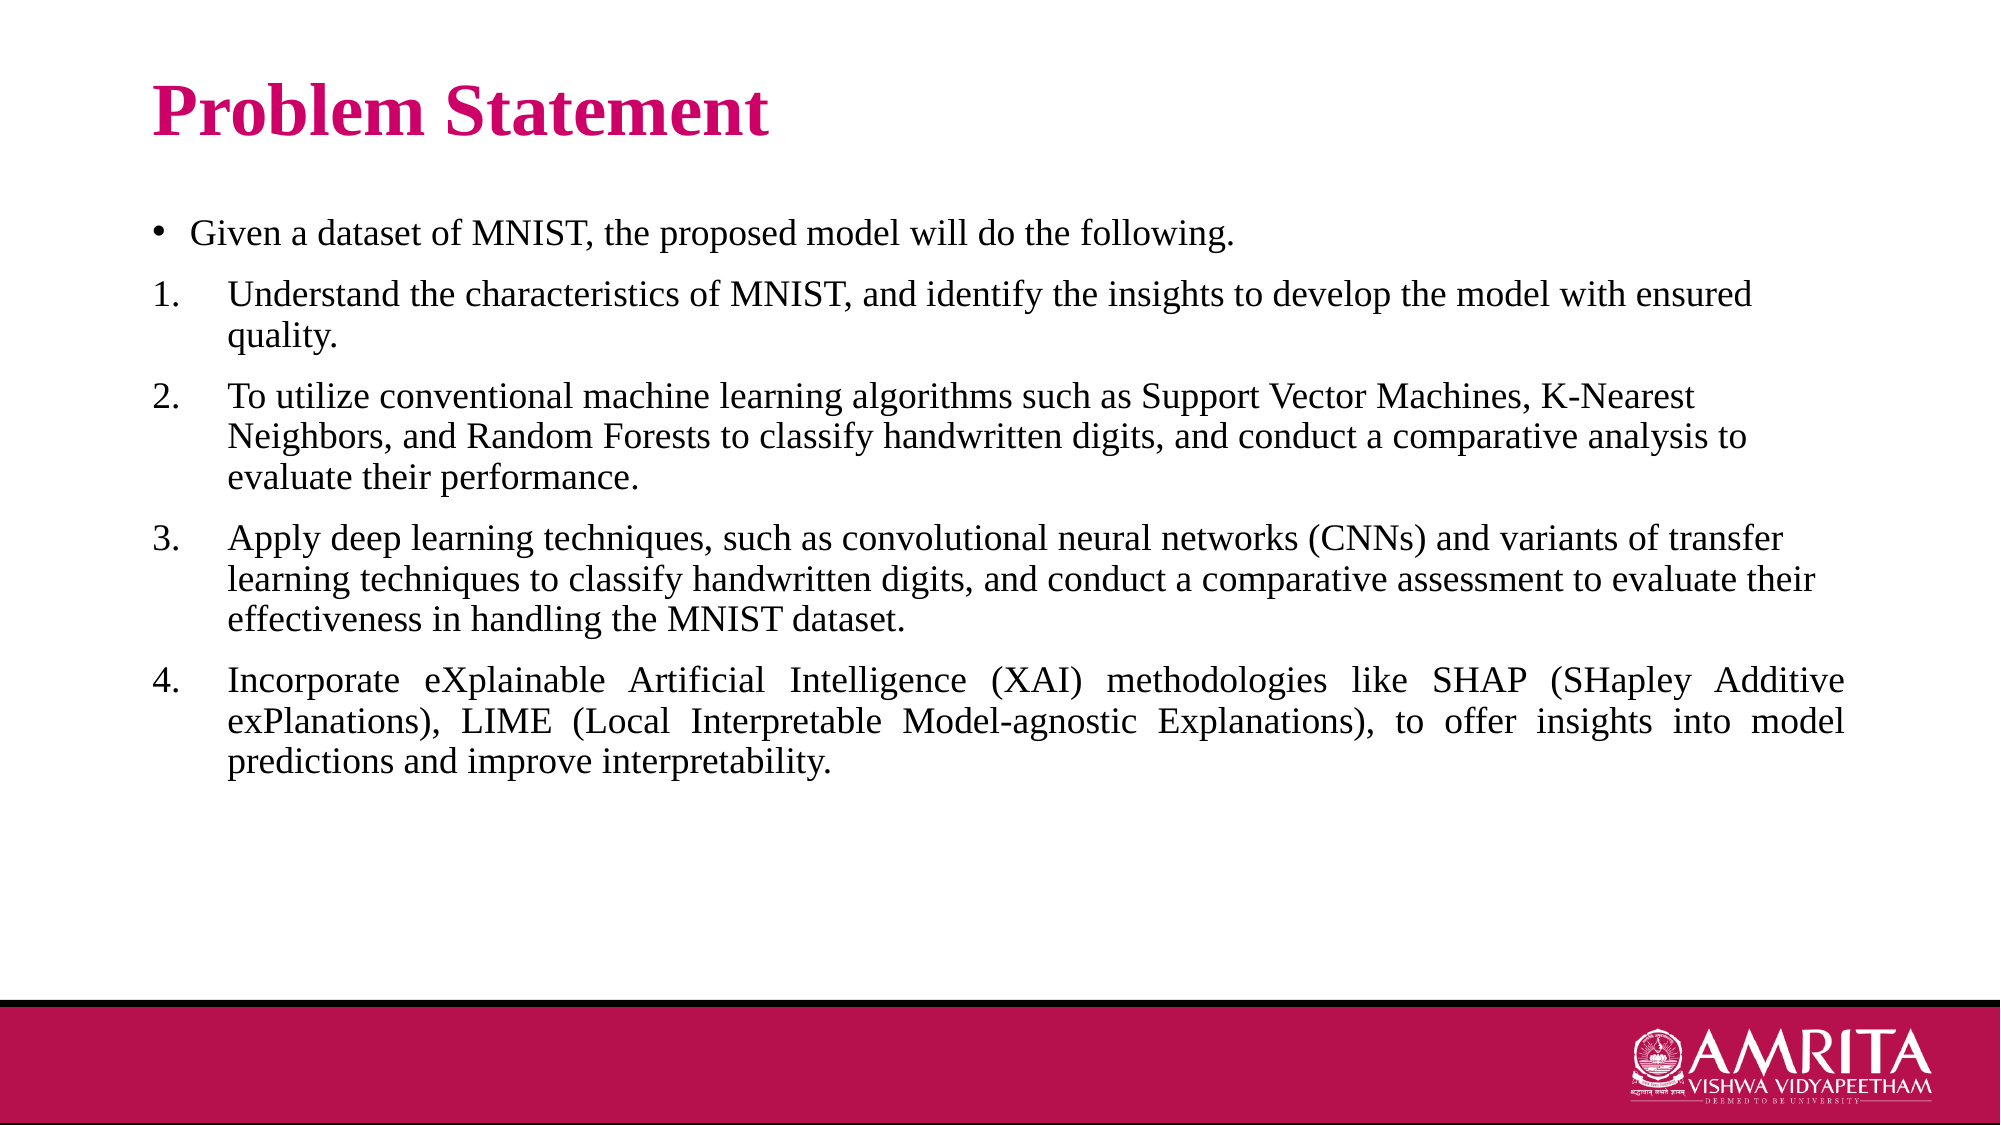

# Problem Statement
Given a dataset of MNIST, the proposed model will do the following.
Understand the characteristics of MNIST, and identify the insights to develop the model with ensured quality.
To utilize conventional machine learning algorithms such as Support Vector Machines, K-Nearest Neighbors, and Random Forests to classify handwritten digits, and conduct a comparative analysis to evaluate their performance.
Apply deep learning techniques, such as convolutional neural networks (CNNs) and variants of transfer learning techniques to classify handwritten digits, and conduct a comparative assessment to evaluate their effectiveness in handling the MNIST dataset.
Incorporate eXplainable Artificial Intelligence (XAI) methodologies like SHAP (SHapley Additive exPlanations), LIME (Local Interpretable Model-agnostic Explanations), to offer insights into model predictions and improve interpretability.